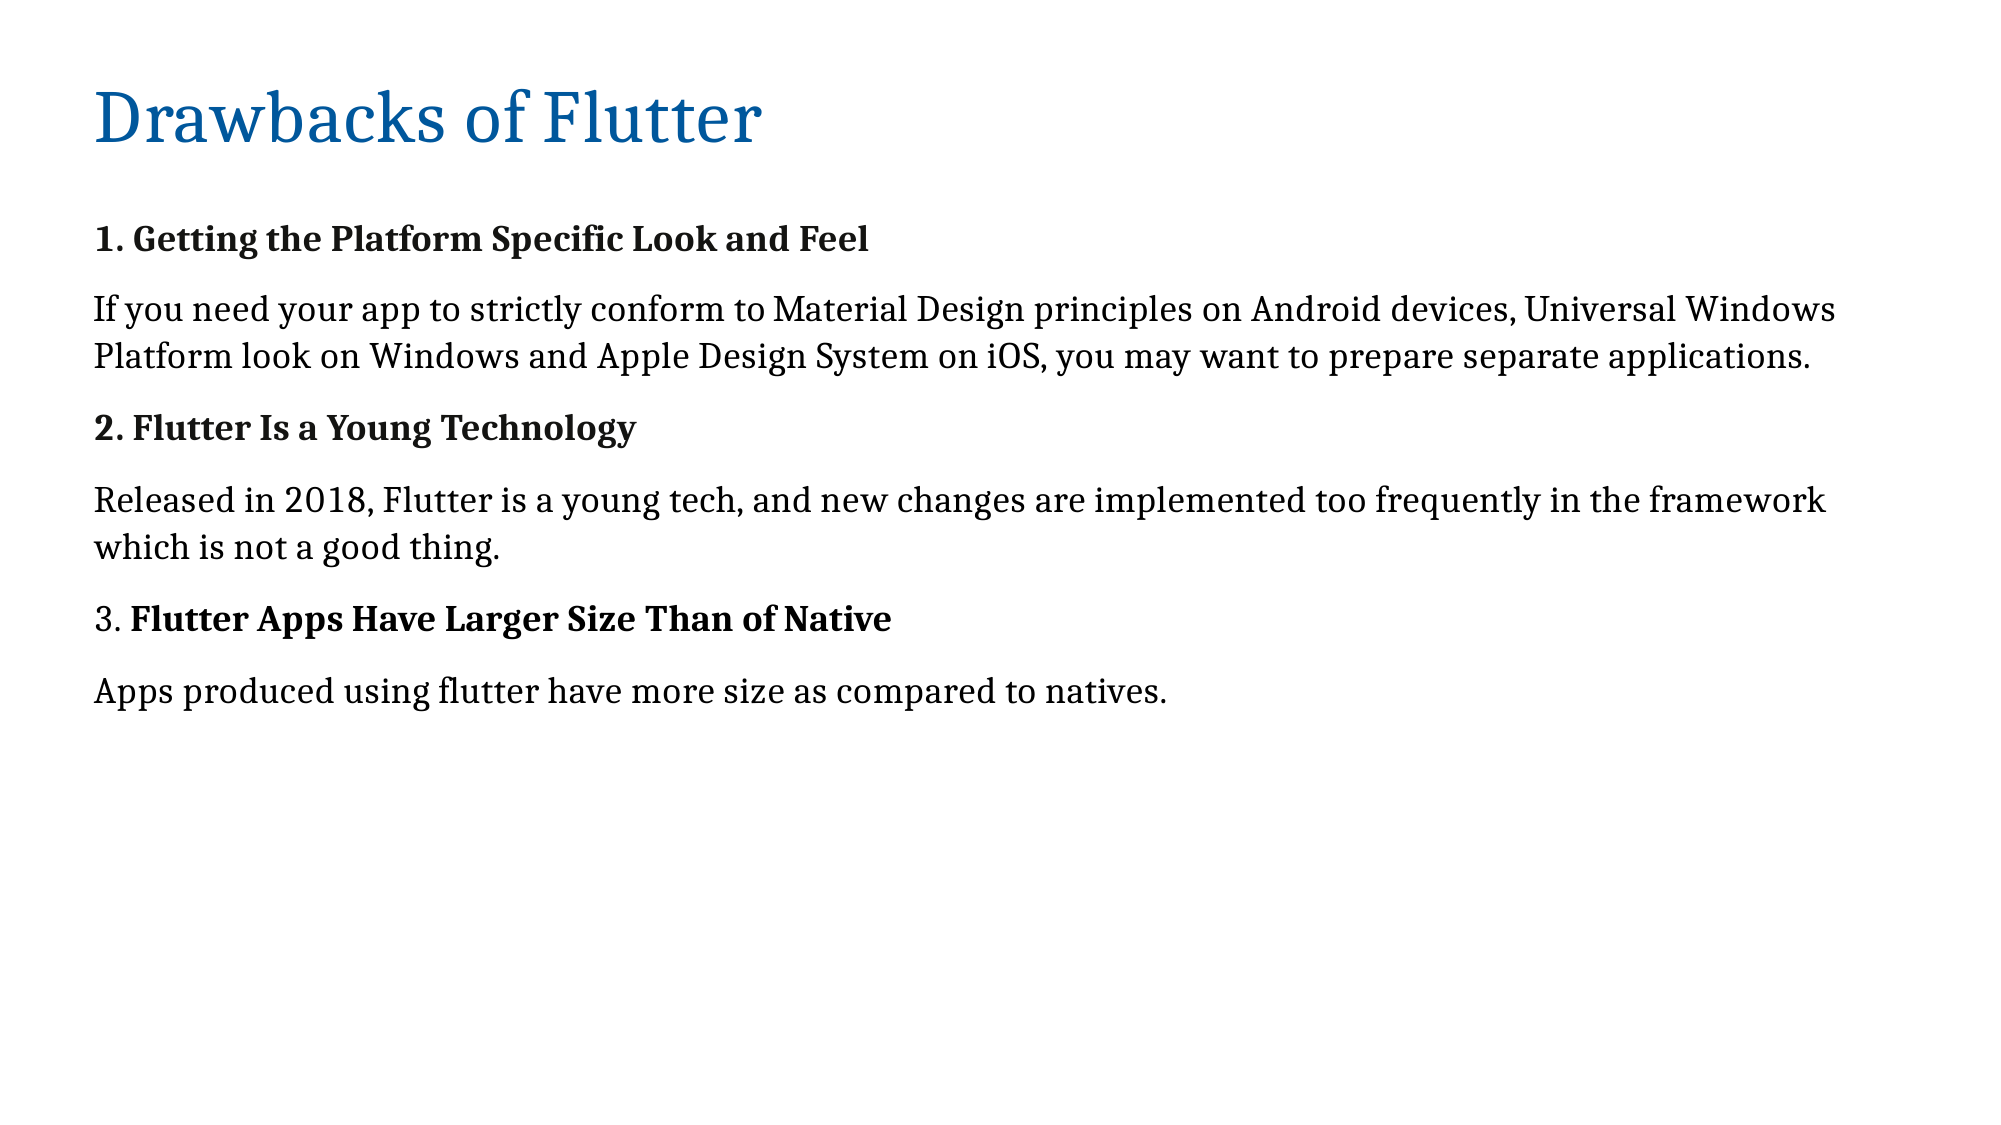

Drawbacks of Flutter
1. Getting the Platform Specific Look and Feel
If you need your app to strictly conform to Material Design principles on Android devices, Universal Windows Platform look on Windows and Apple Design System on iOS, you may want to prepare separate applications.
2. Flutter Is a Young Technology
Released in 2018, Flutter is a young tech, and new changes are implemented too frequently in the framework which is not a good thing.
3. Flutter Apps Have Larger Size Than of Native
Apps produced using flutter have more size as compared to natives.